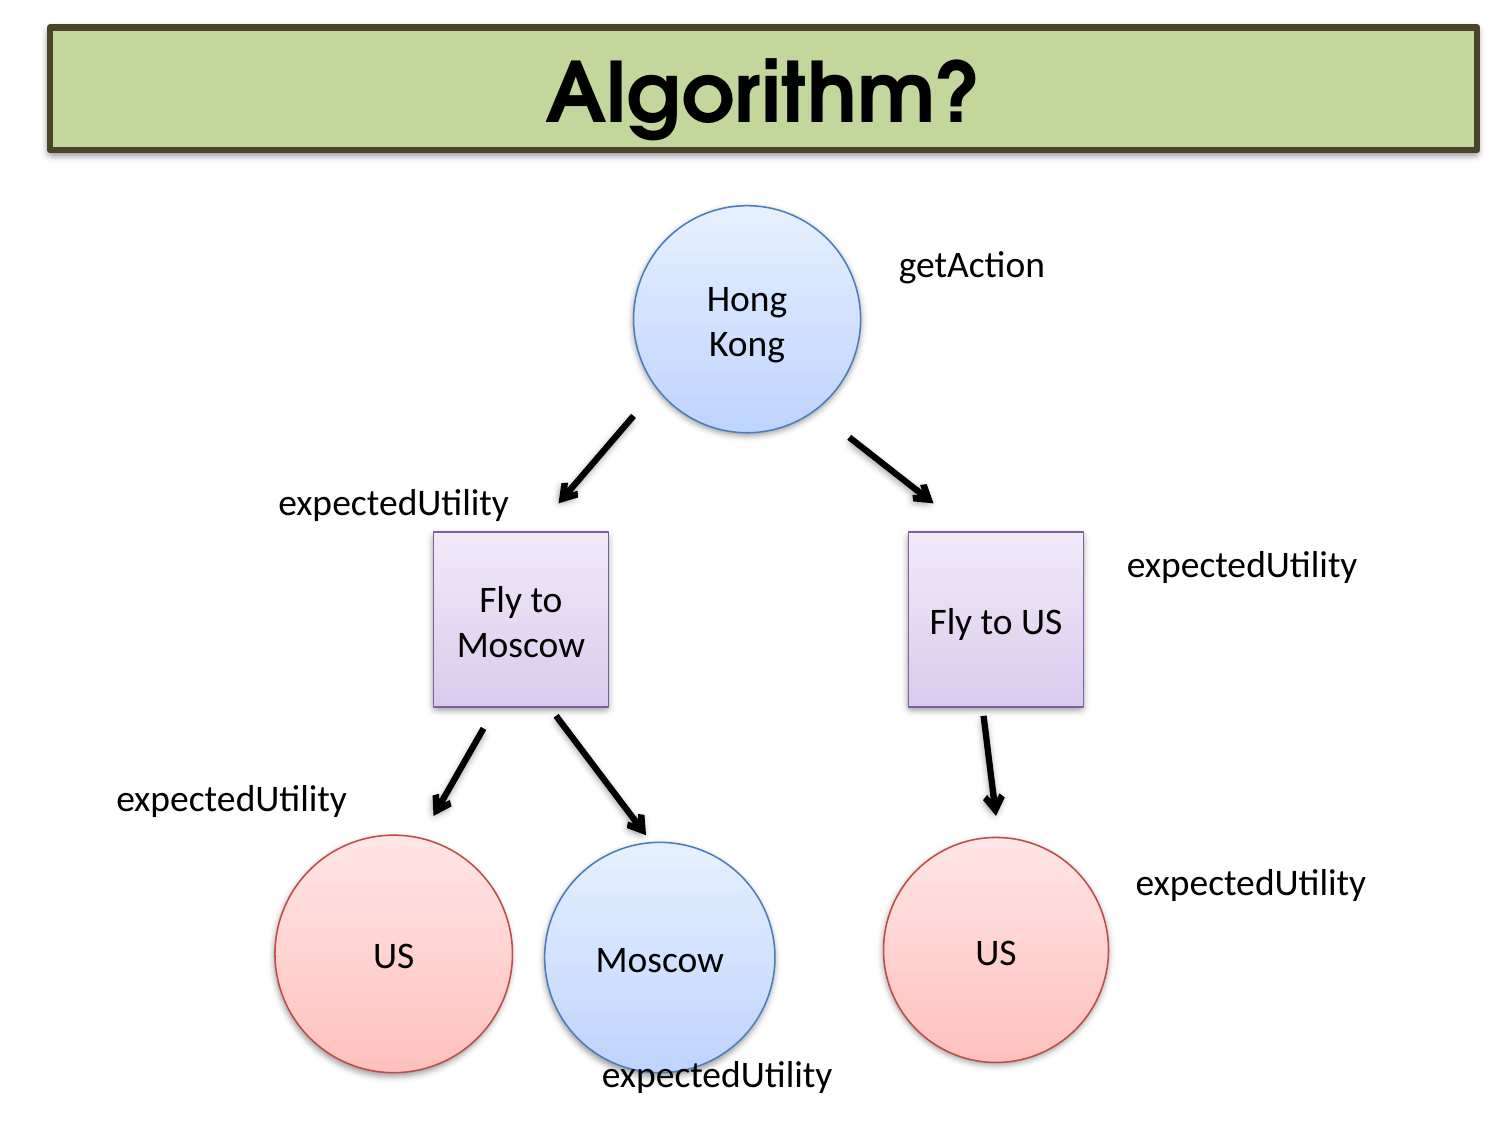

Algorithm?
Hong Kong
getAction
expectedUtility
Fly to Moscow
Fly to US
expectedUtility
expectedUtility
US
US
Moscow
expectedUtility
expectedUtility